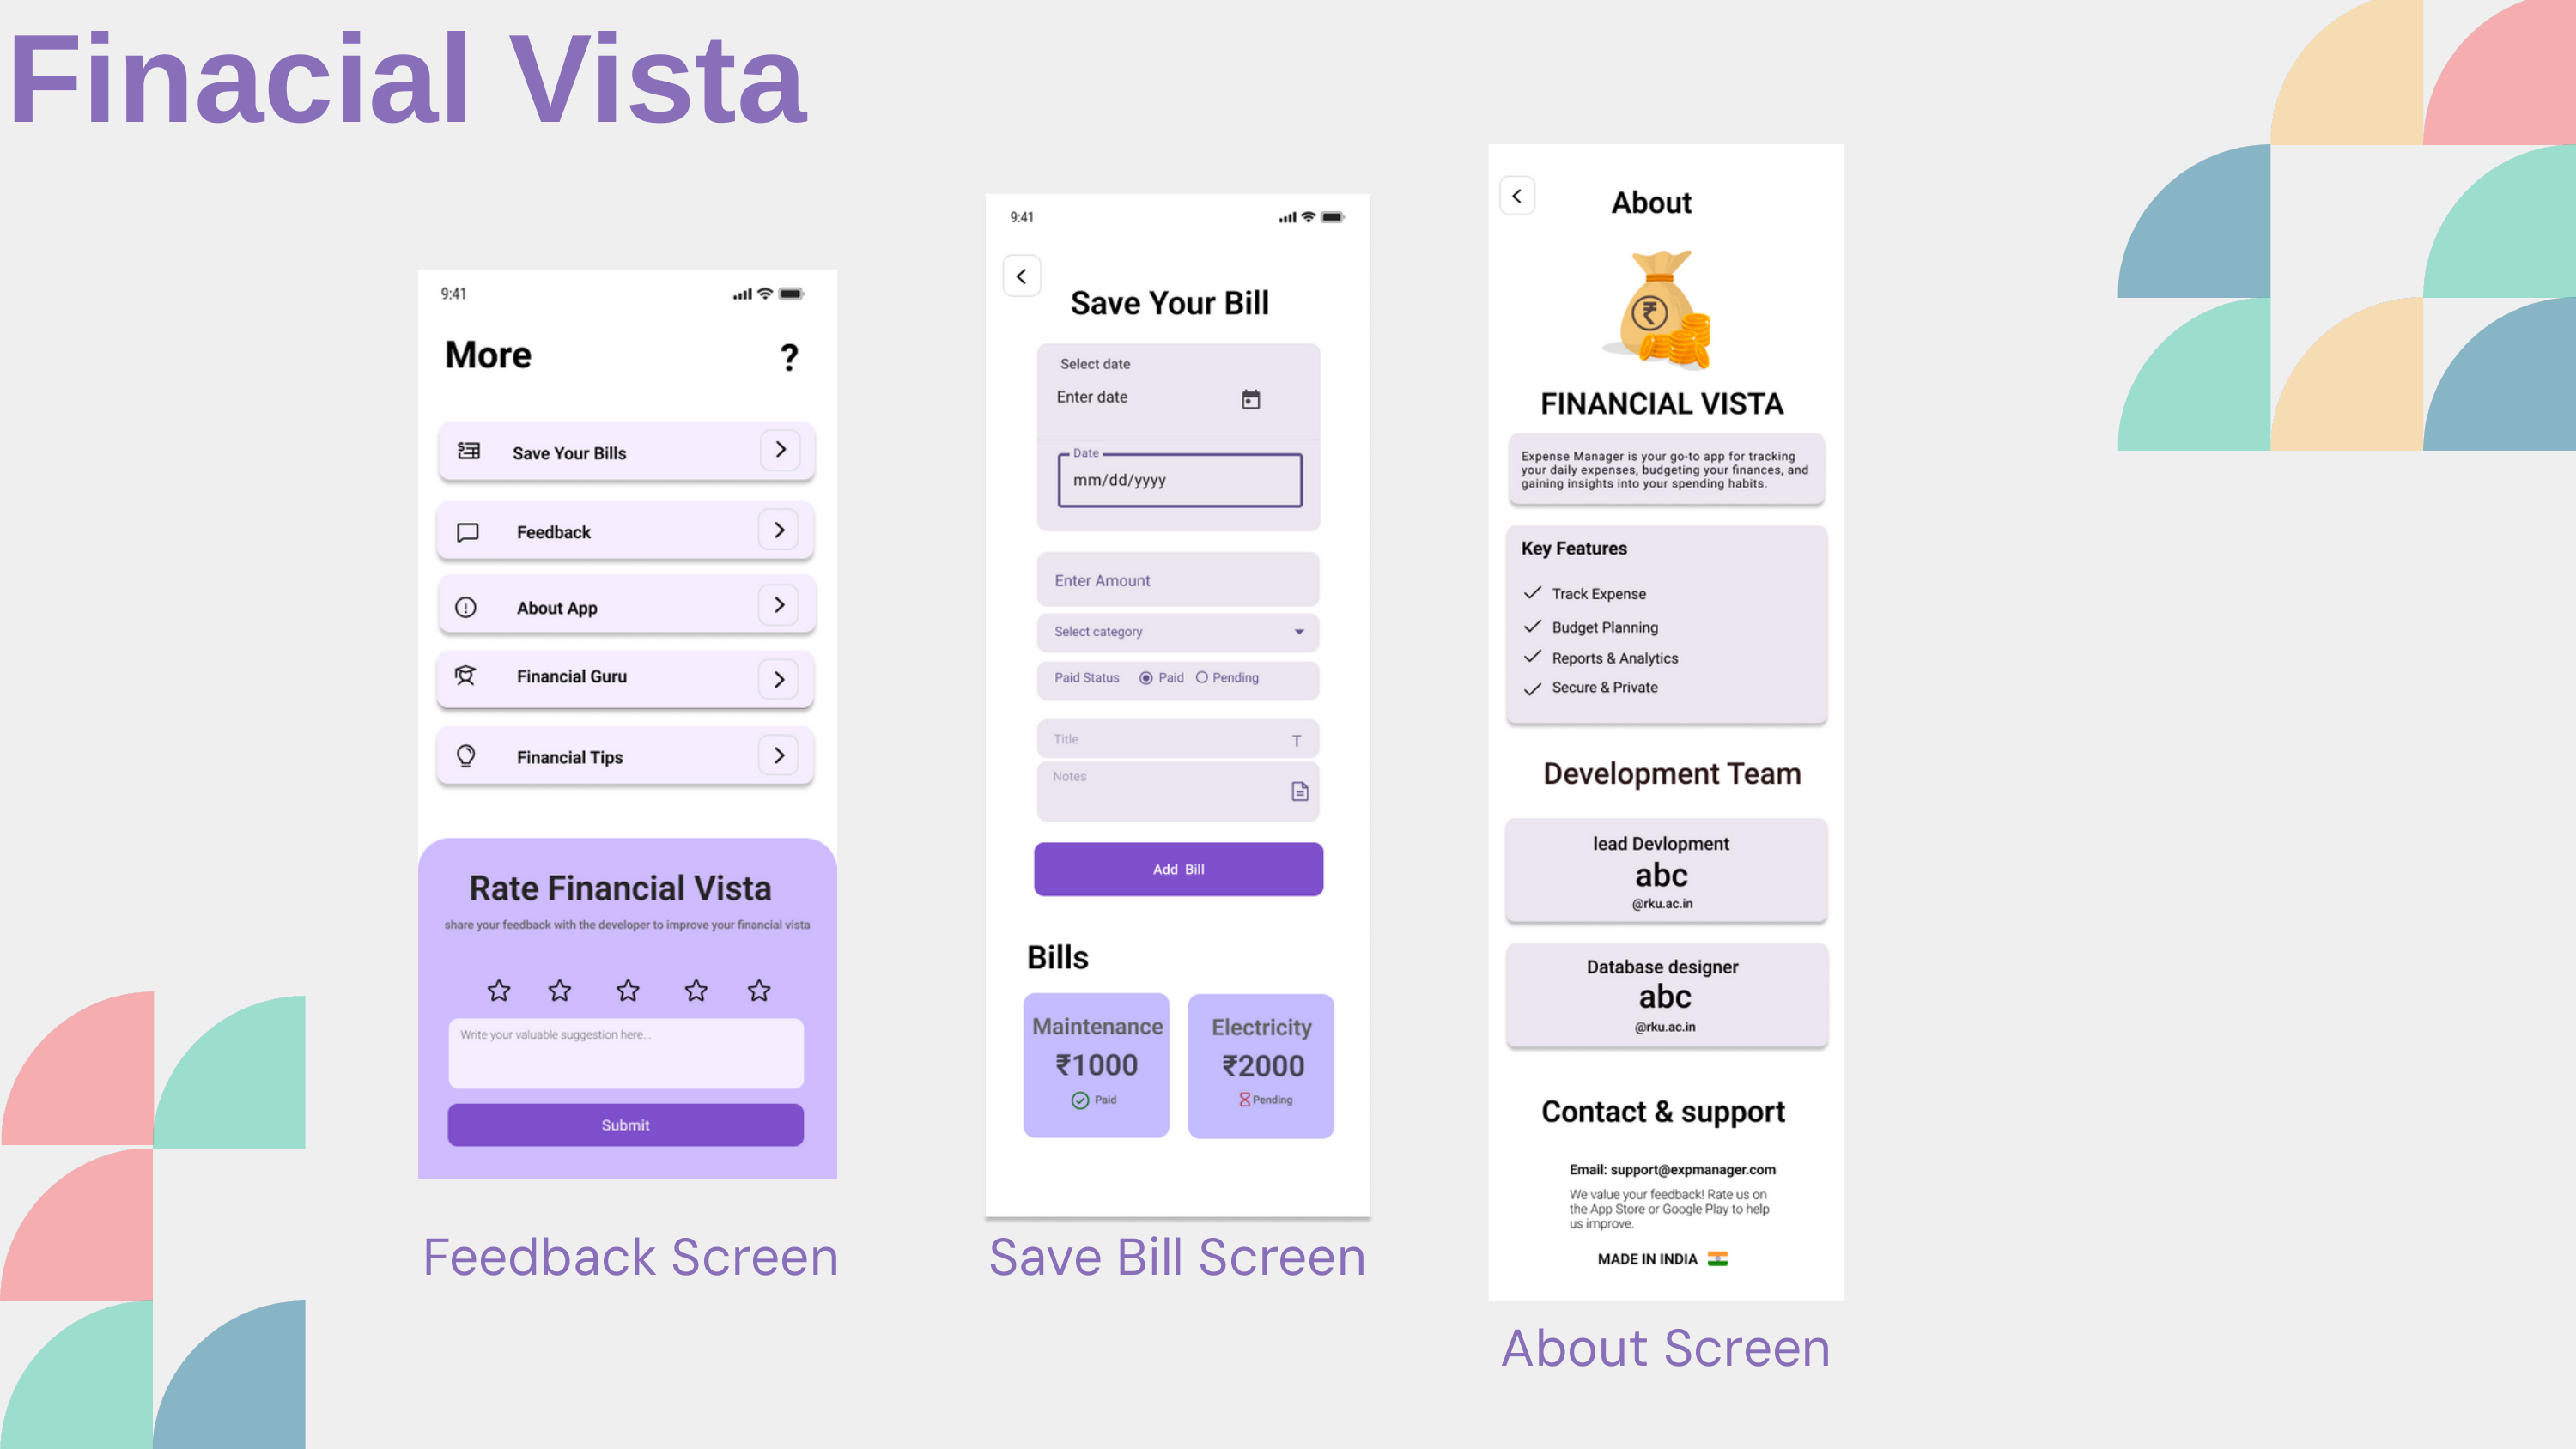

Finacial Vista

Feedback Screen
Save Bill Screen

About Screen